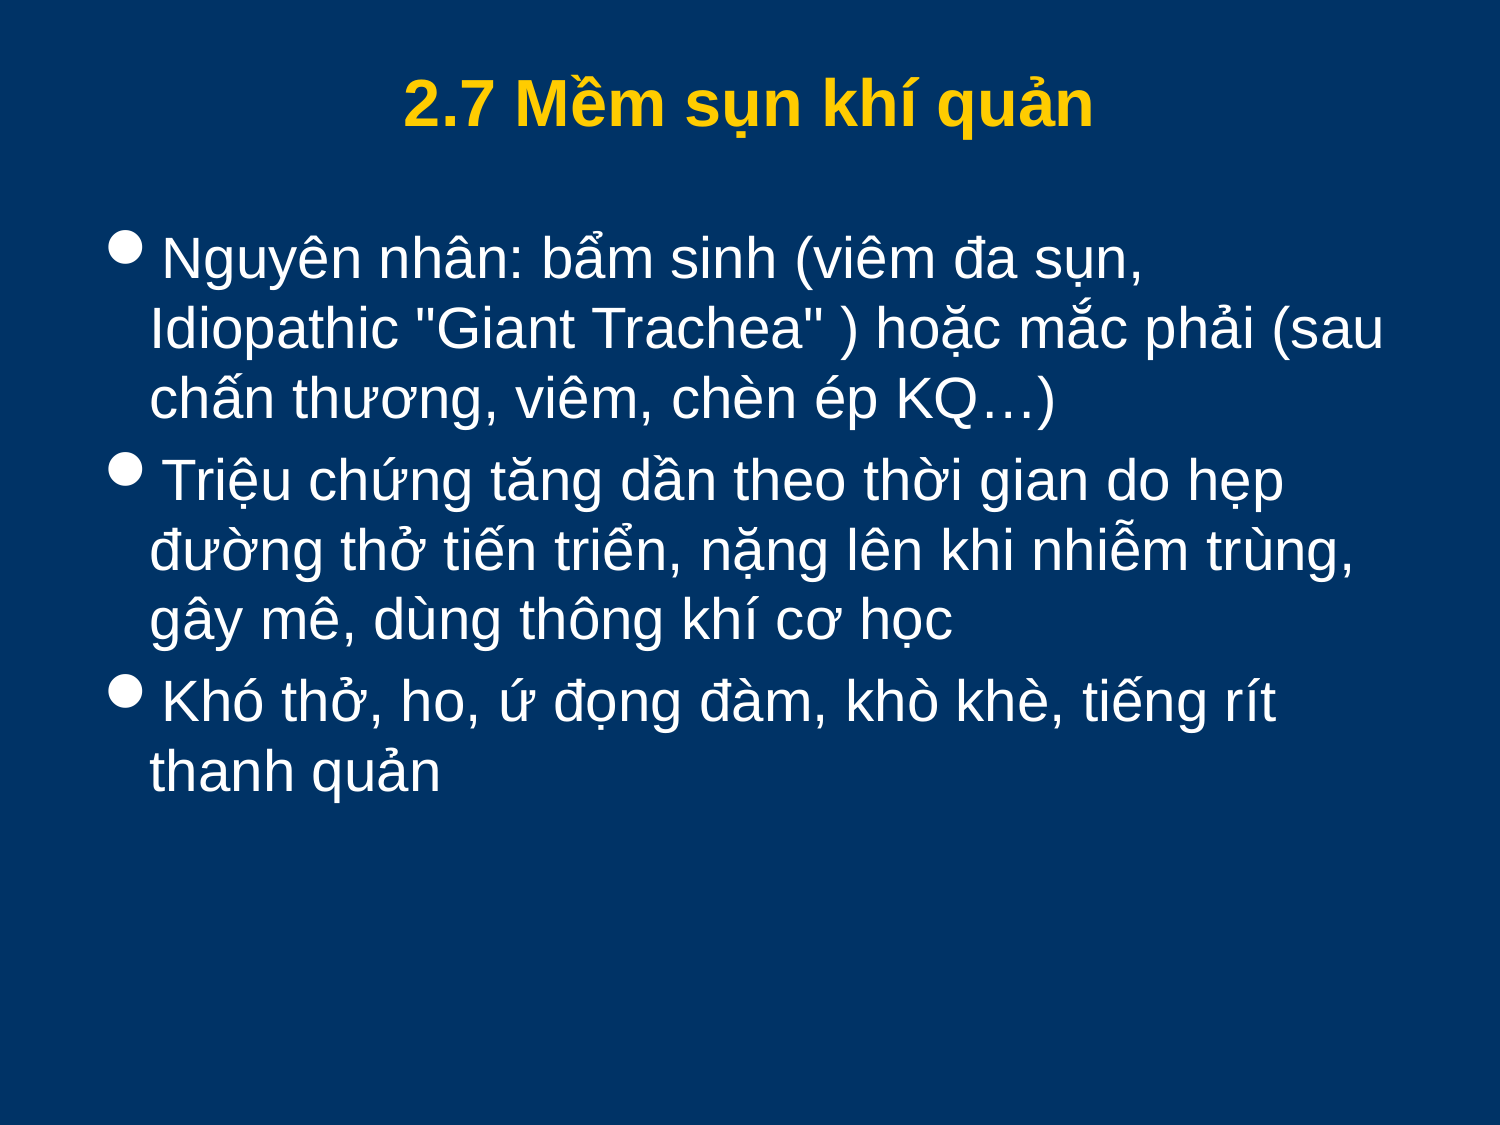

# 2.7 Mềm sụn khí quản
Nguyên nhân: bẩm sinh (viêm đa sụn, Idiopathic "Giant Trachea" ) hoặc mắc phải (sau chấn thương, viêm, chèn ép KQ…)
Triệu chứng tăng dần theo thời gian do hẹp đường thở tiến triển, nặng lên khi nhiễm trùng, gây mê, dùng thông khí cơ học
Khó thở, ho, ứ đọng đàm, khò khè, tiếng rít thanh quản